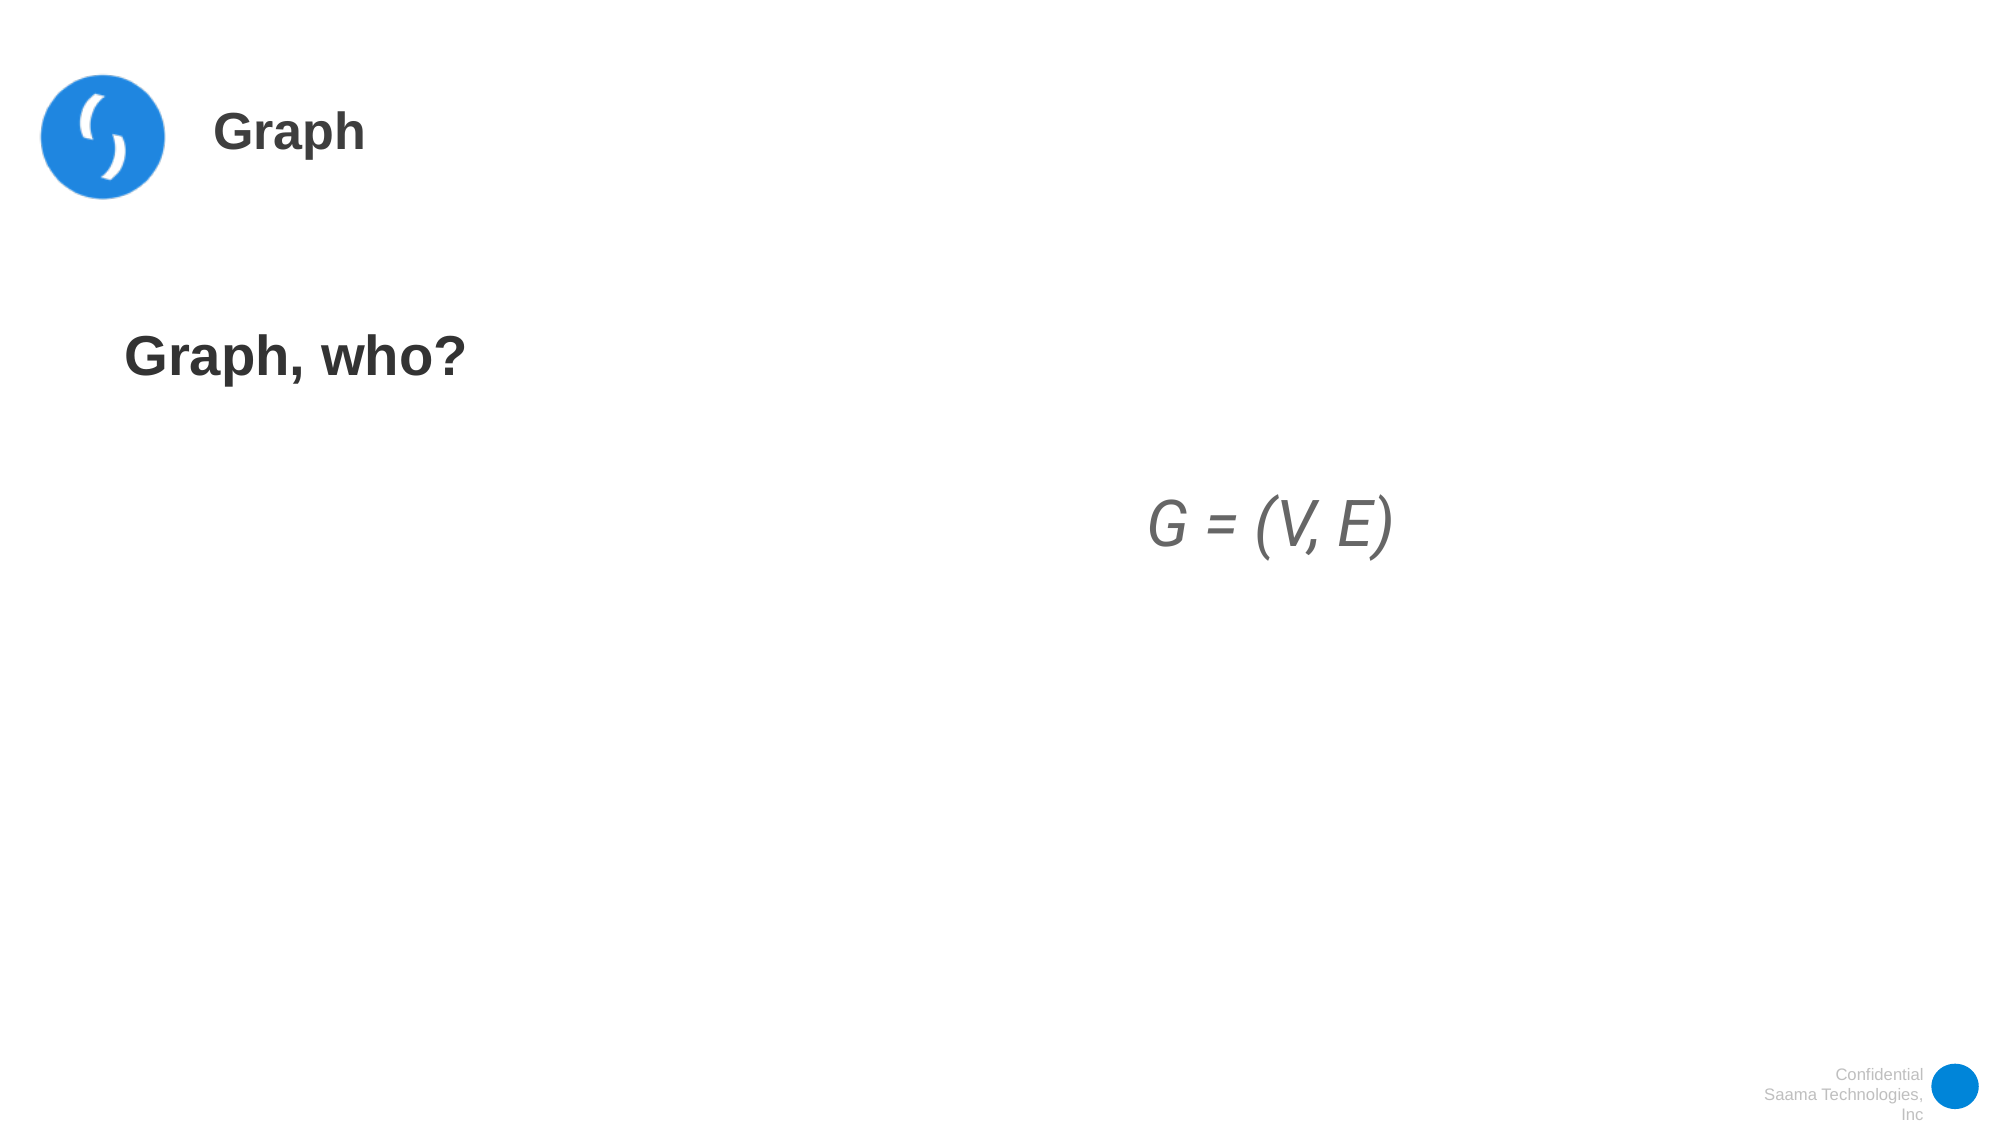

Graph
Graph, who?

							G = (V, E)